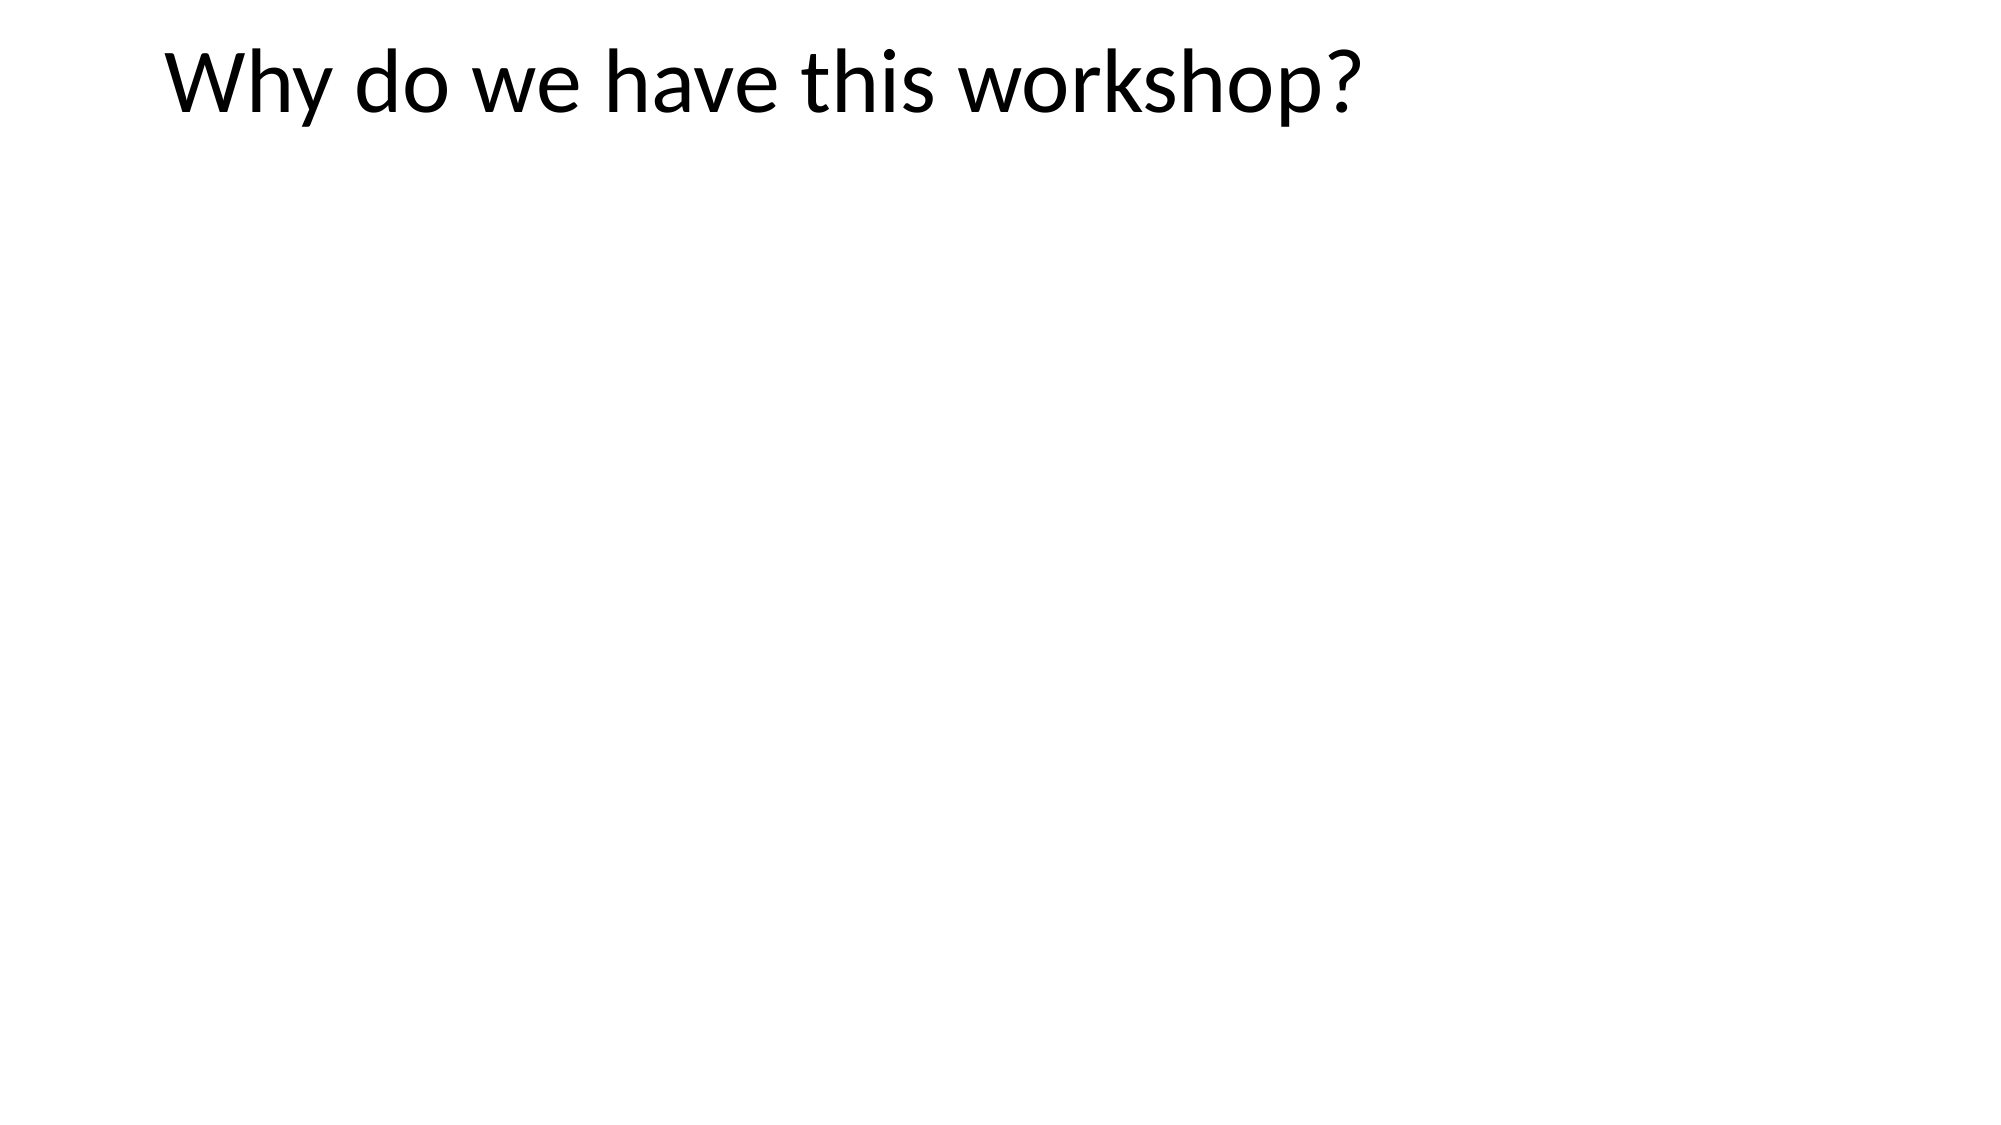

# Why do we have this workshop?